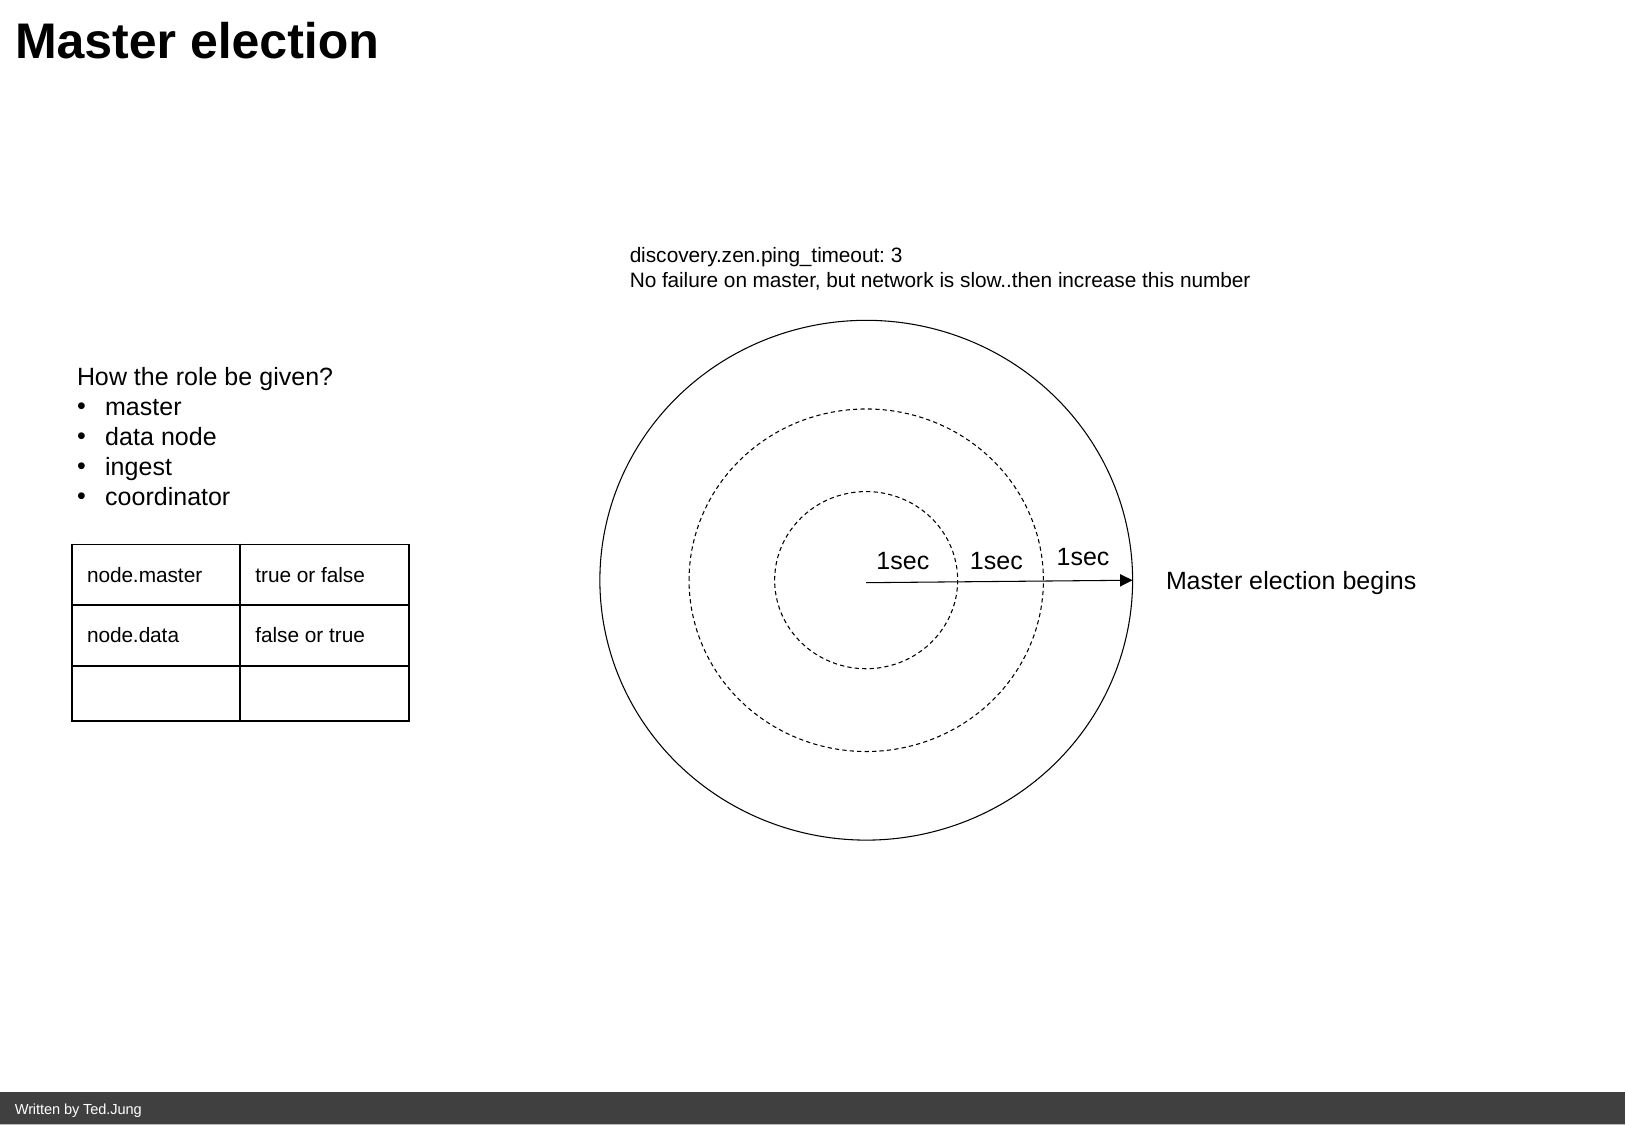

Master election
discovery.zen.ping_timeout: 3
No failure on master, but network is slow..then increase this number

How the role be given?
master
data node
ingest
coordinator

1sec
1sec
1sec
| node.master | true or false |
| --- | --- |
| node.data | false or true |
|  |  |
Master election begins